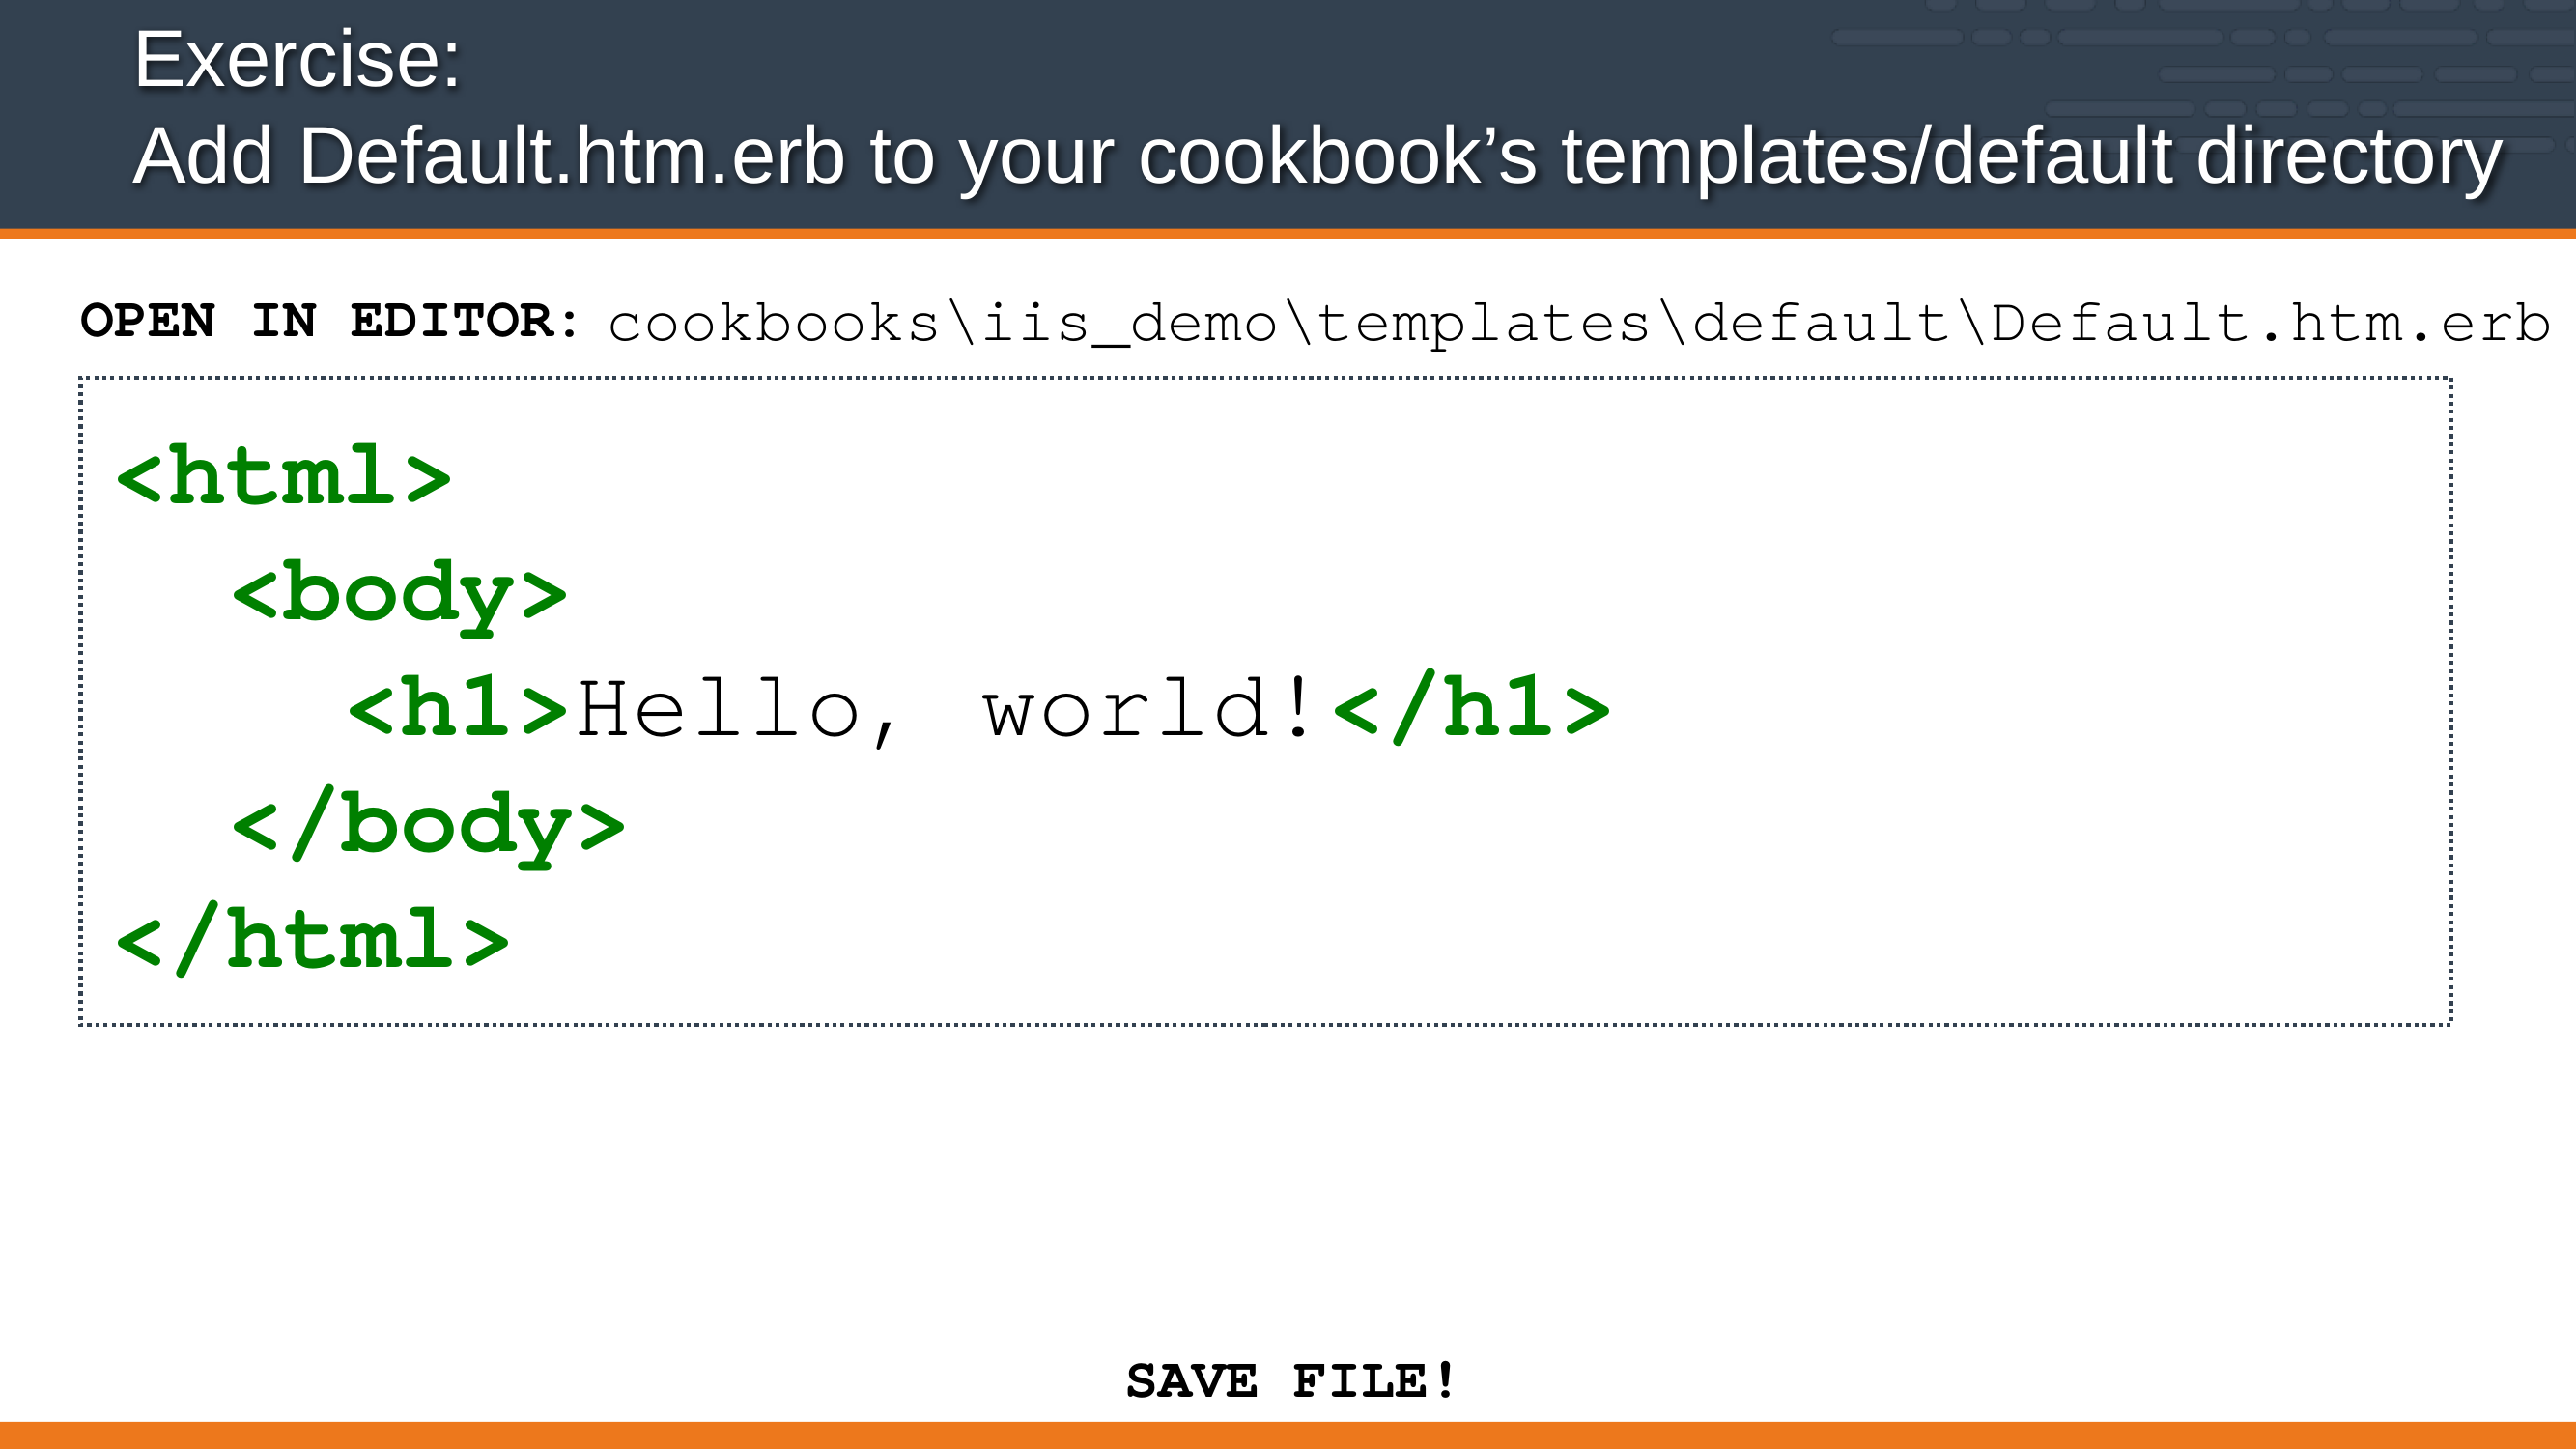

# Exercise: Add Default.htm.erb to your cookbook’s templates/default directory
cookbooks\iis_demo\templates\default\Default.htm.erb
OPEN IN EDITOR:
<html>
  <body>
    <h1>Hello, world!</h1>
  </body>
</html>
SAVE FILE!